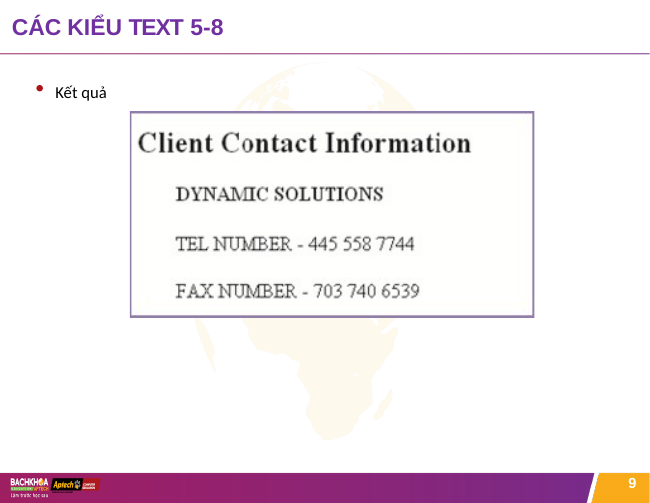

# CÁC KIỂU TEXT 5-8
Kết quả

9